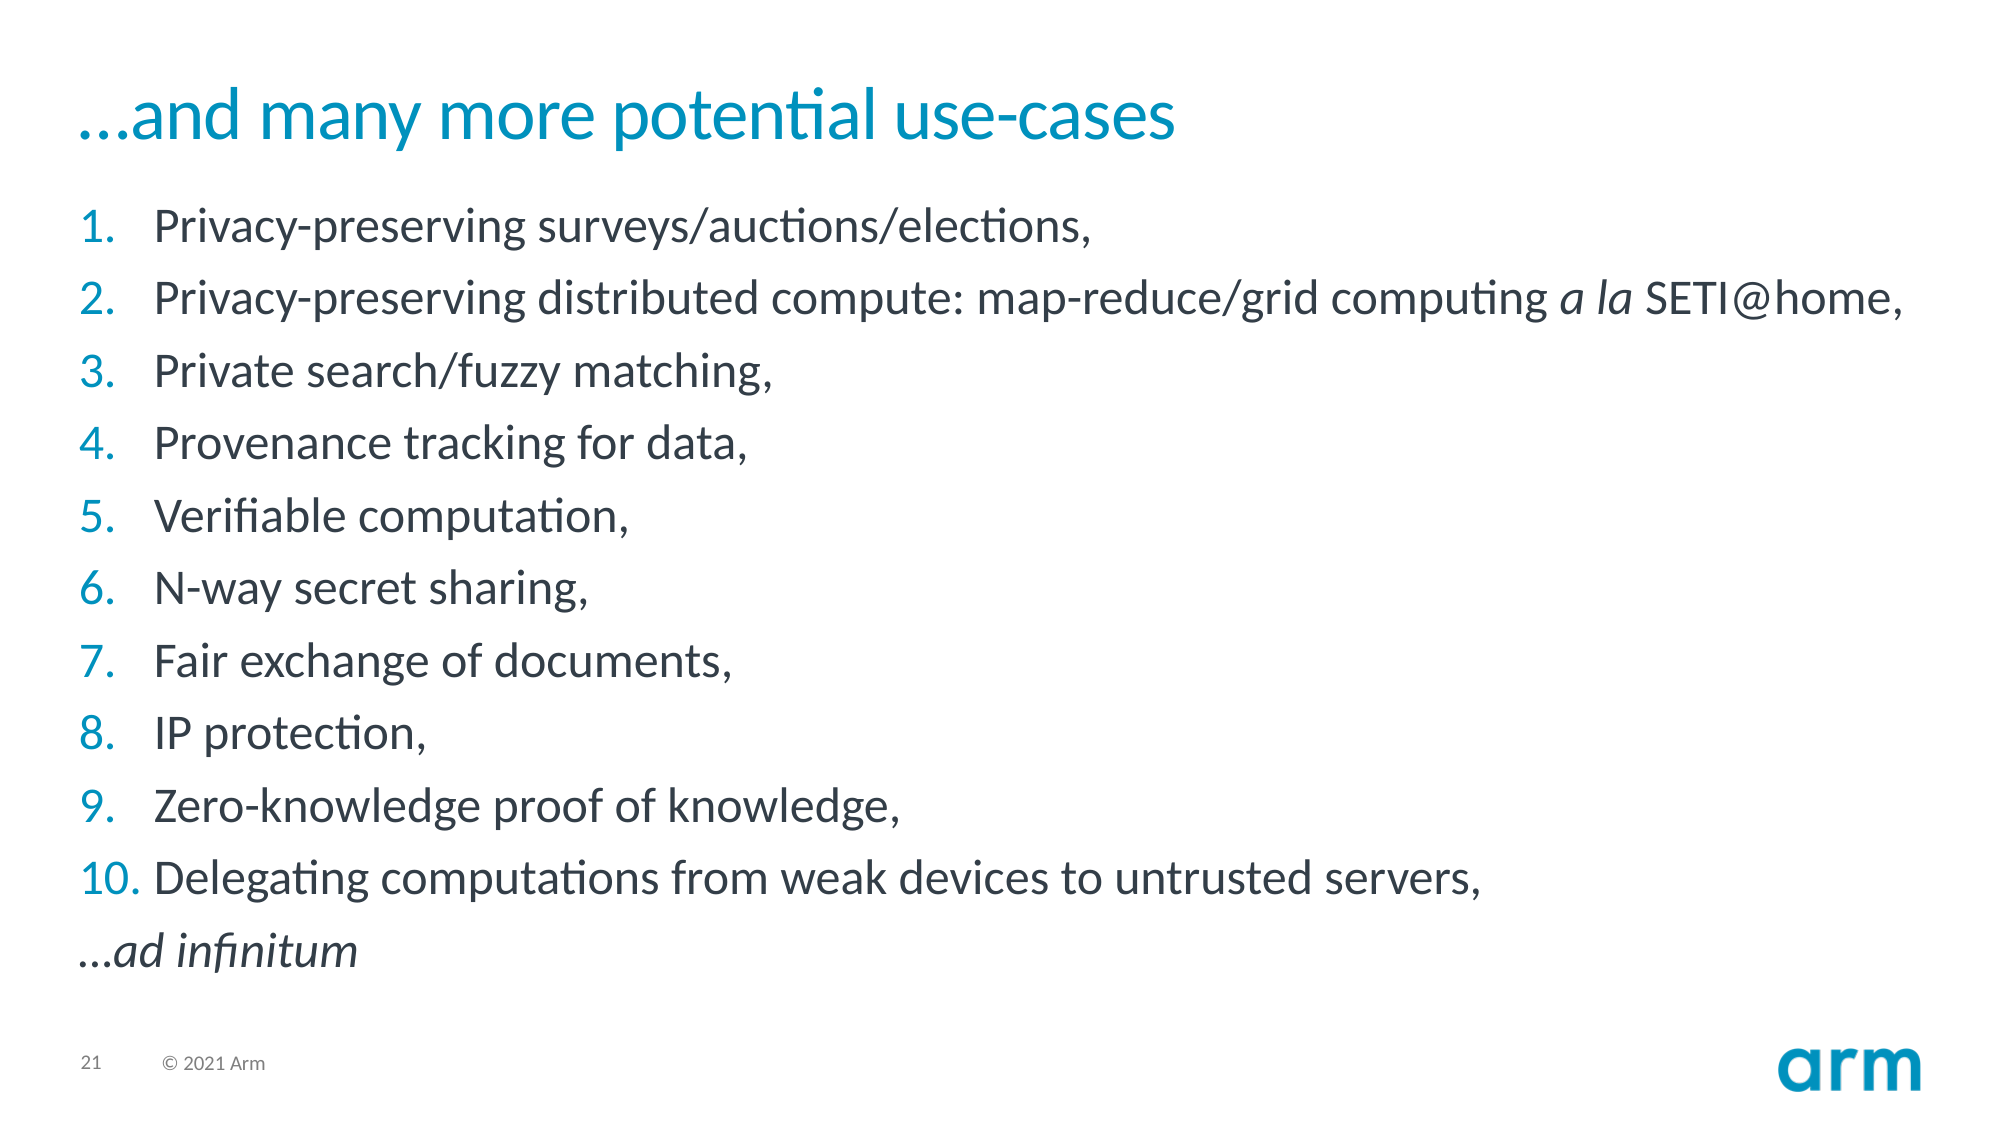

# …and many more potential use-cases
Privacy-preserving surveys/auctions/elections,
Privacy-preserving distributed compute: map-reduce/grid computing a la SETI@home,
Private search/fuzzy matching,
Provenance tracking for data,
Verifiable computation,
N-way secret sharing,
Fair exchange of documents,
IP protection,
Zero-knowledge proof of knowledge,
Delegating computations from weak devices to untrusted servers,
…ad infinitum